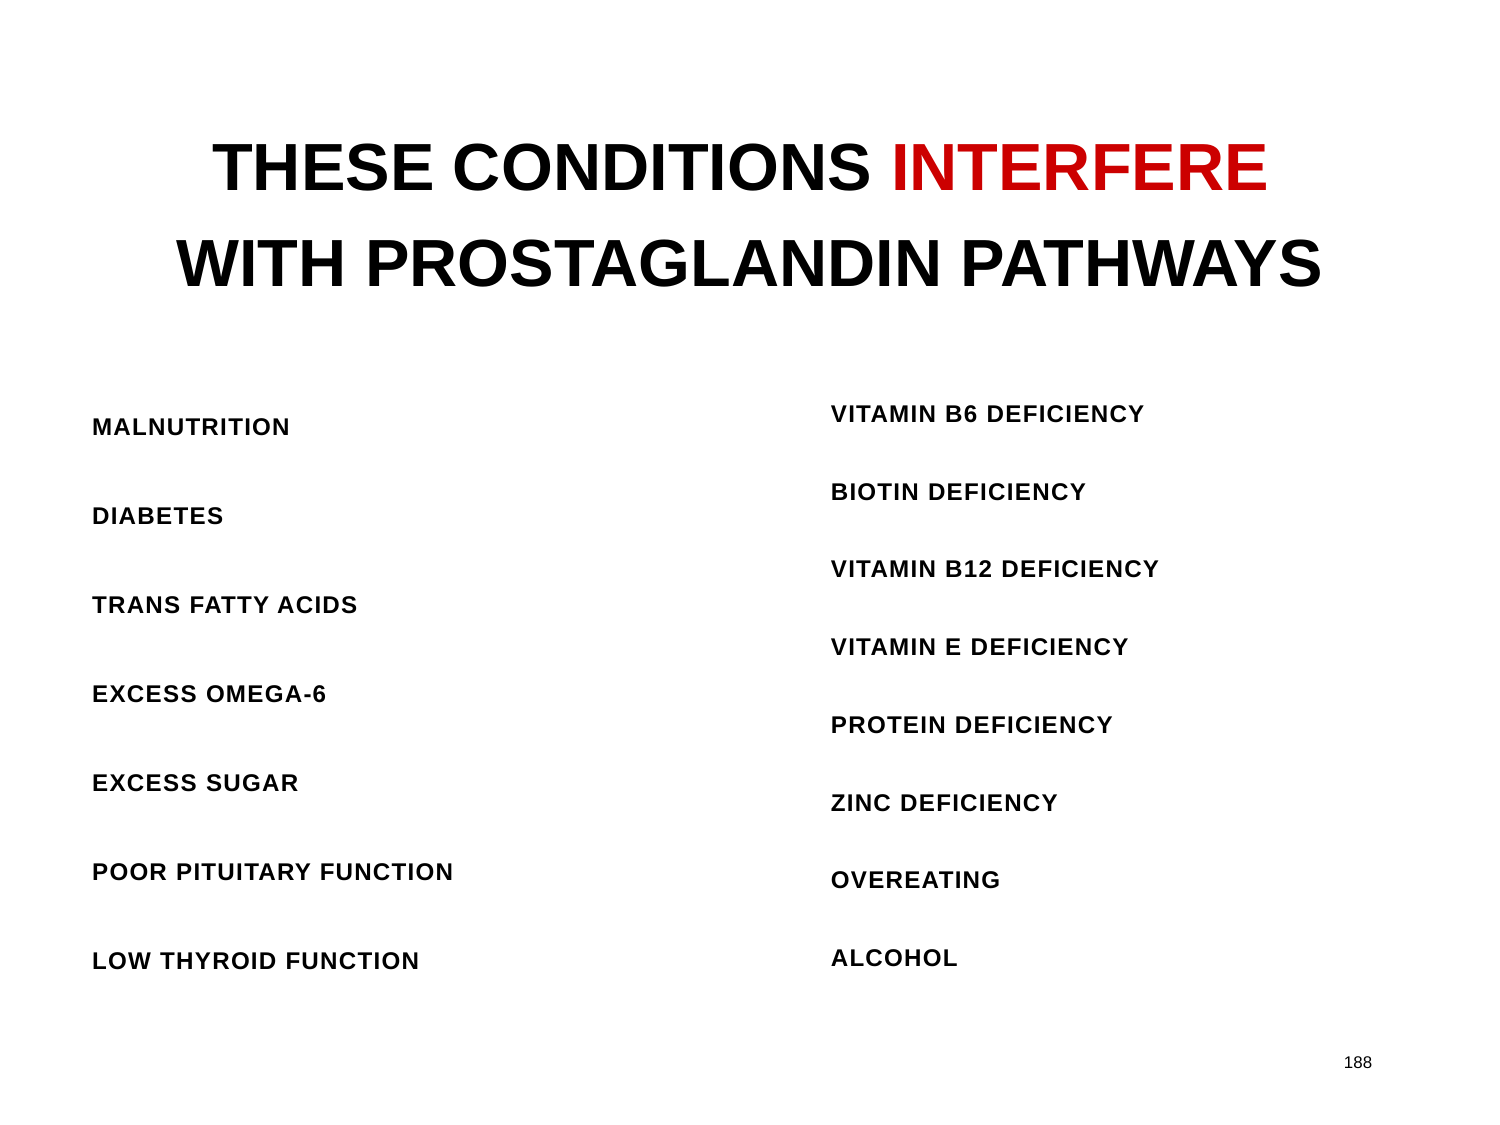

THESE CONDITIONS INTERFERE
WITH PROSTAGLANDIN PATHWAYS
VITAMIN B6 DEFICIENCY
BIOTIN DEFICIENCY
VITAMIN B12 DEFICIENCY
VITAMIN E DEFICIENCY
PROTEIN DEFICIENCY
ZINC DEFICIENCY
OVEREATING
ALCOHOL
MALNUTRITION
DIABETES
TRANS FATTY ACIDS
EXCESS OMEGA-6
EXCESS SUGAR
POOR PITUITARY FUNCTION
LOW THYROID FUNCTION
188